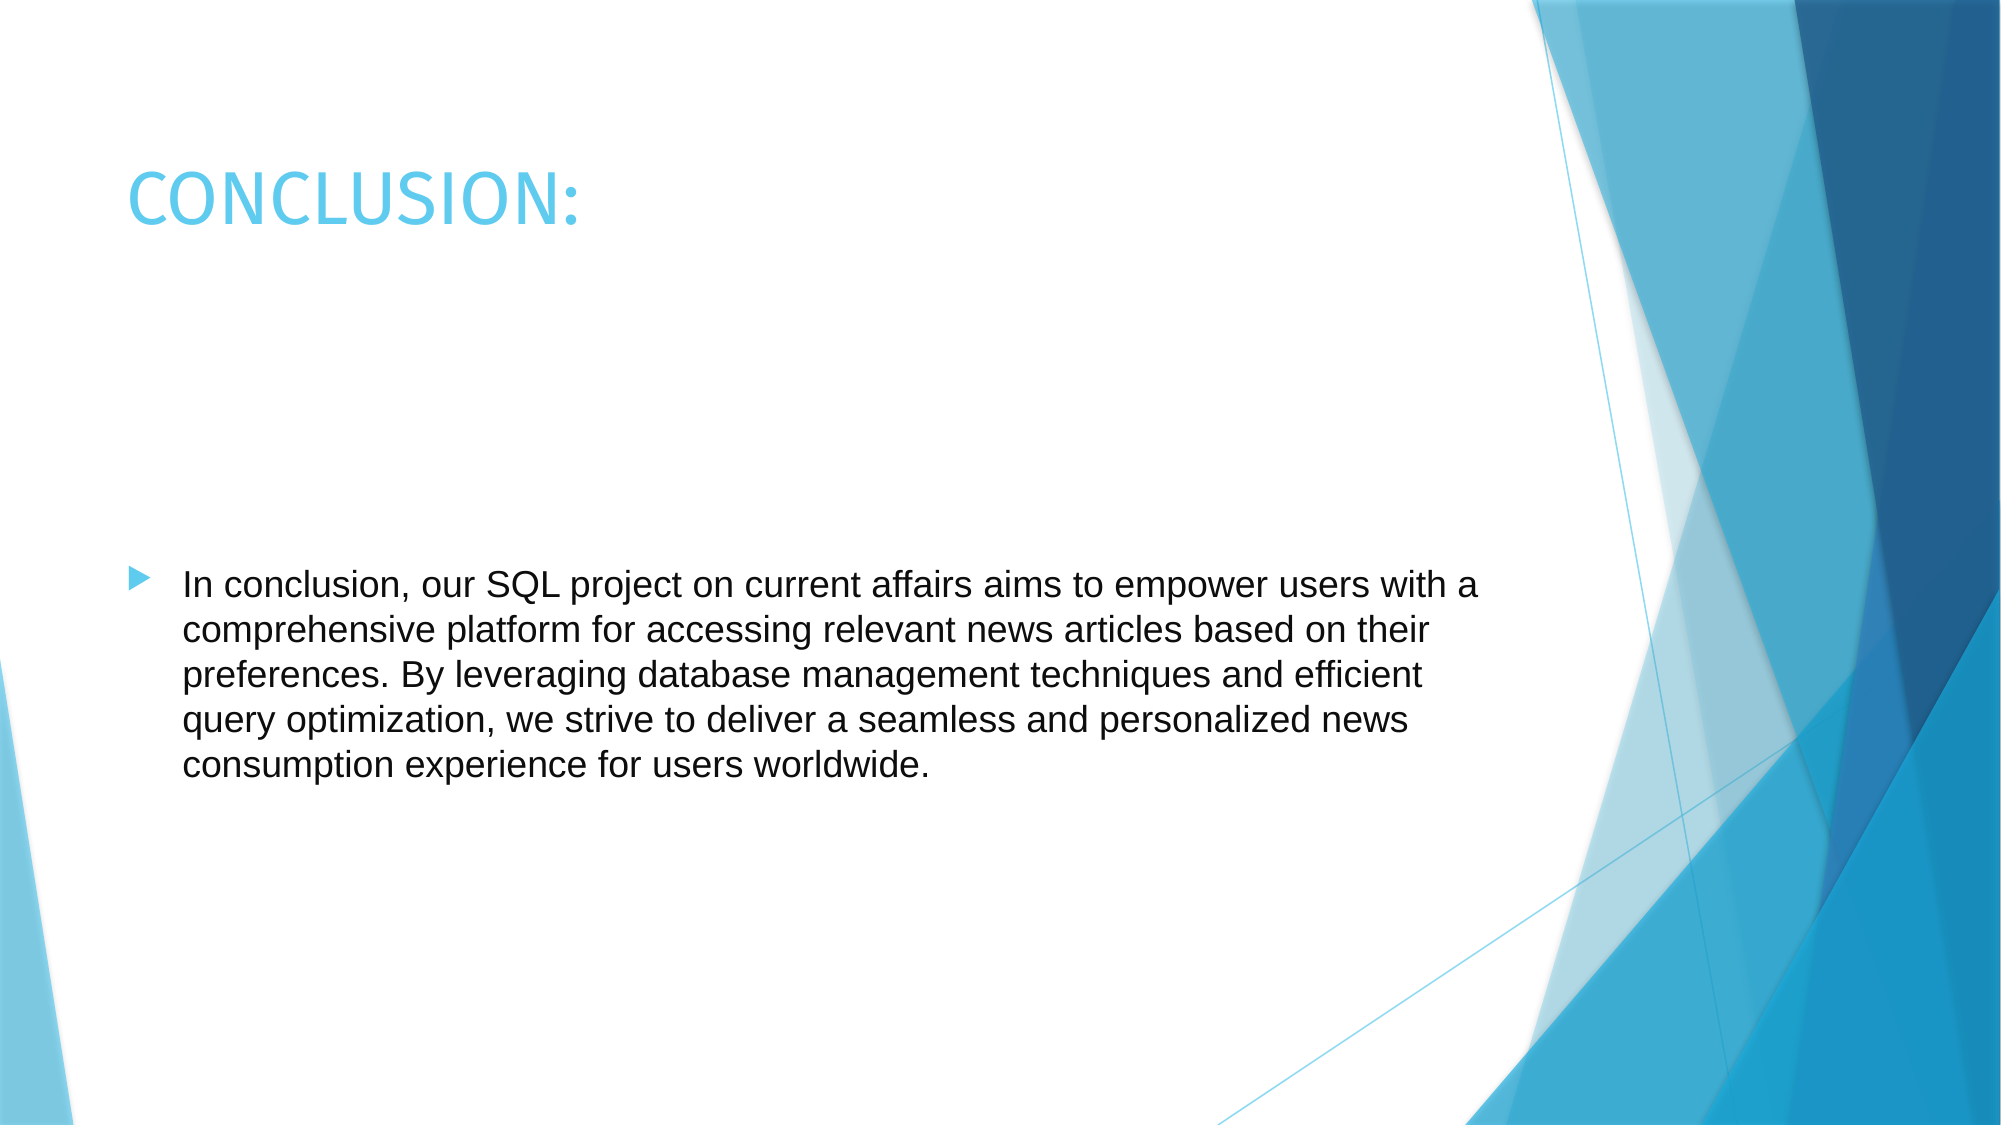

# CONCLUSION:

In conclusion, our SQL project on current affairs aims to empower users with a comprehensive platform for accessing relevant news articles based on their preferences. By leveraging database management techniques and efficient query optimization, we strive to deliver a seamless and personalized news consumption experience for users worldwide.